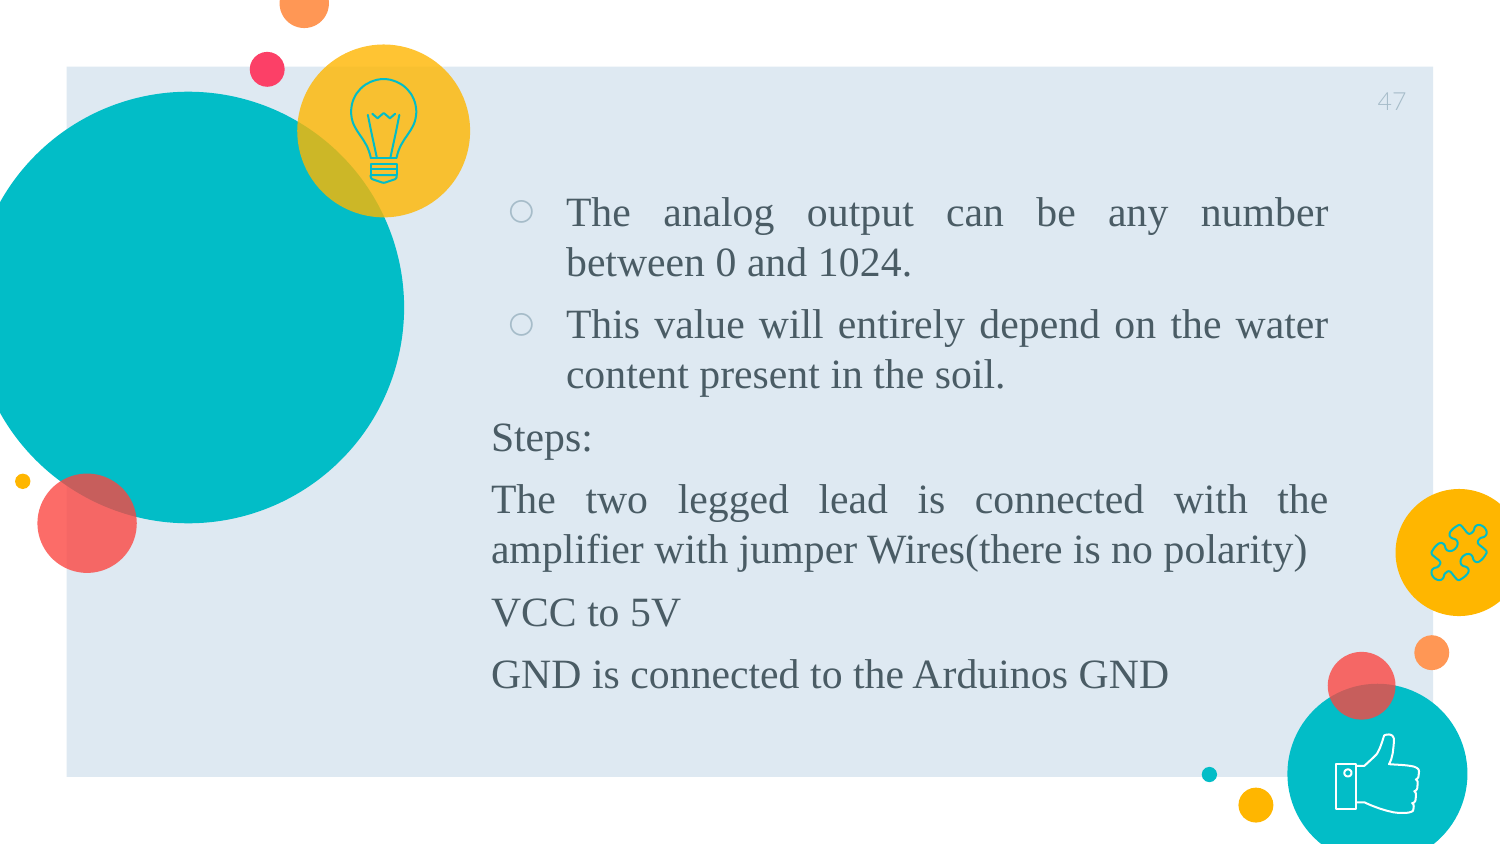

47
The analog output can be any number between 0 and 1024.
This value will entirely depend on the water content present in the soil.
Steps:
The two legged lead is connected with the amplifier with jumper Wires(there is no polarity)
VCC to 5V
GND is connected to the Arduinos GND